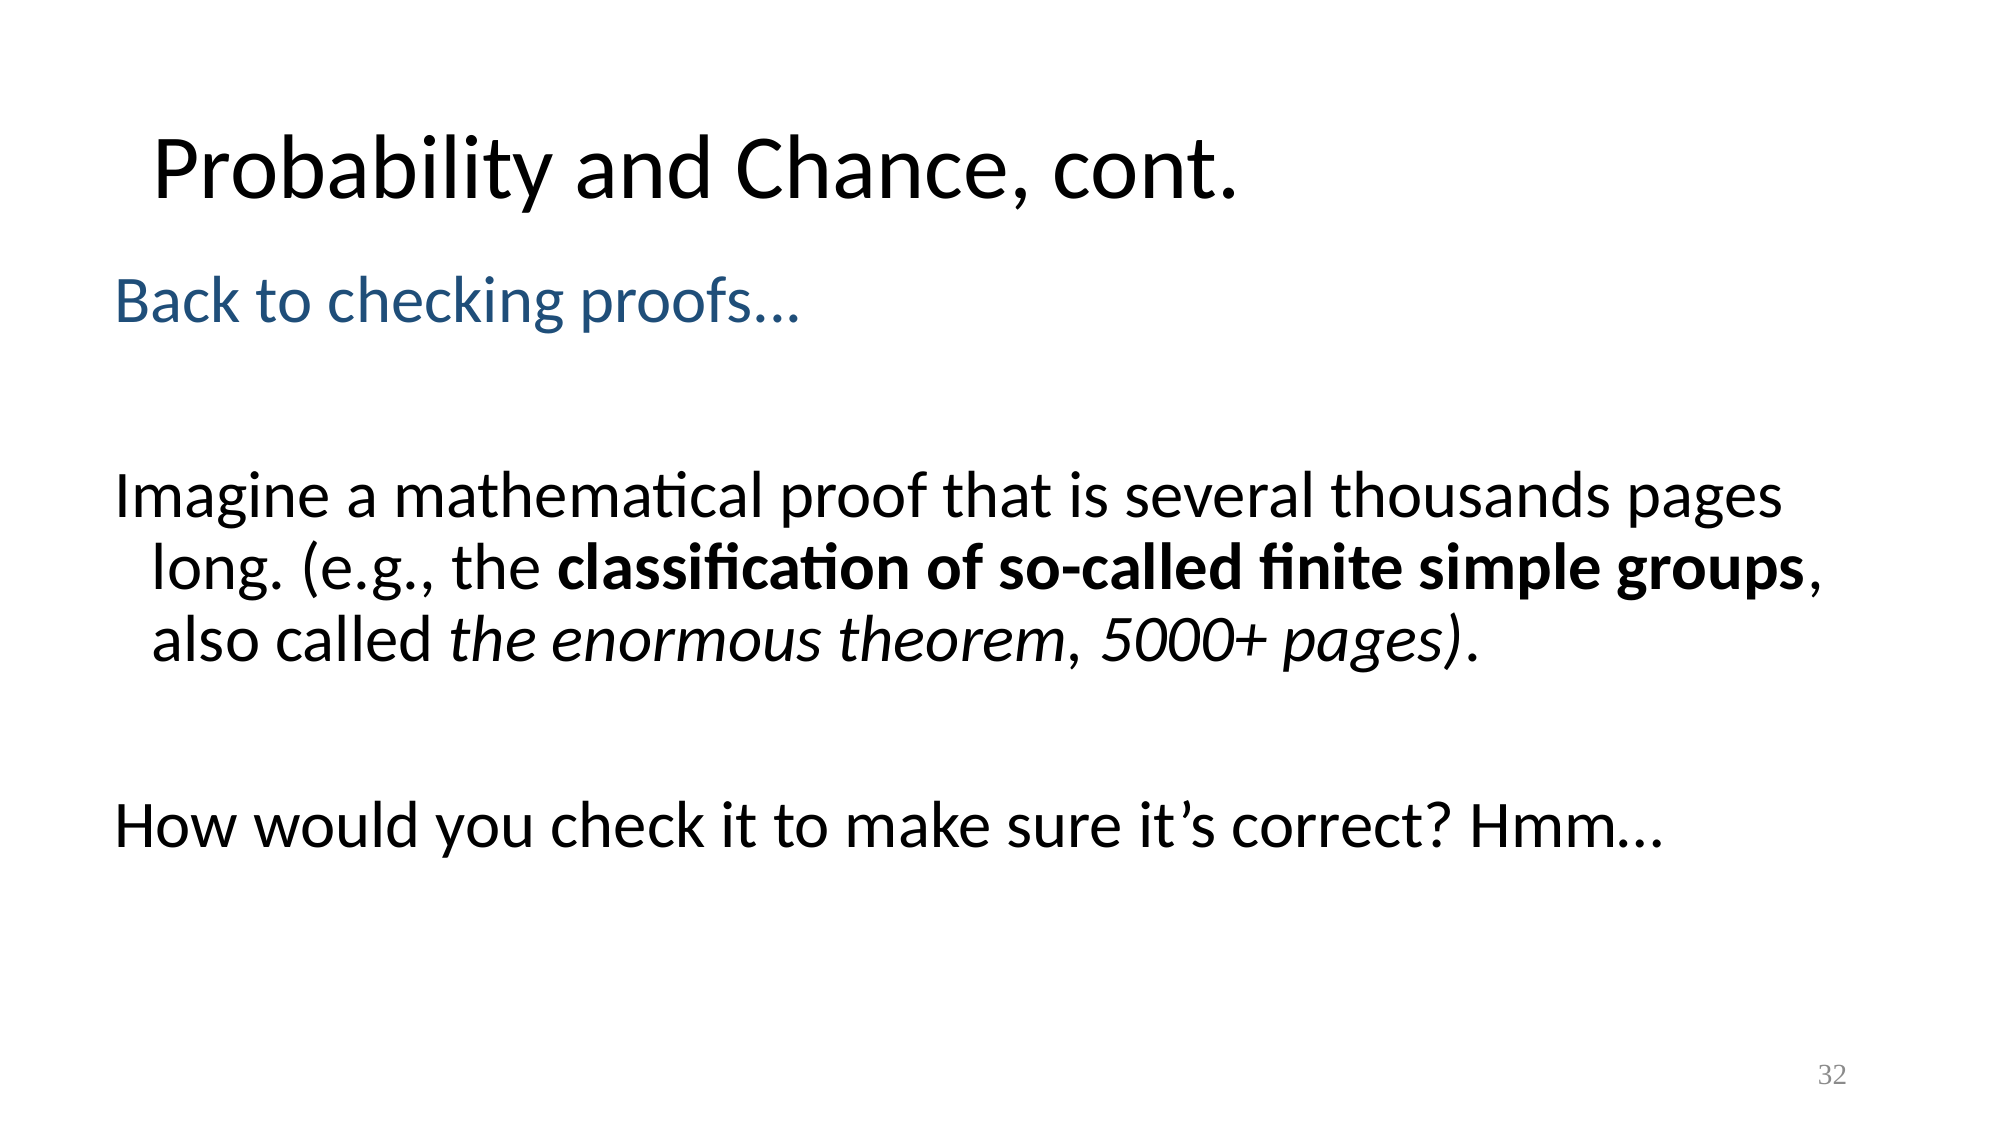

# Probability and Chance, cont.
Back to checking proofs...

Imagine a mathematical proof that is several thousands pages long. (e.g., the classification of so-called finite simple groups, also called the enormous theorem, 5000+ pages).

How would you check it to make sure it’s correct? Hmm…
32